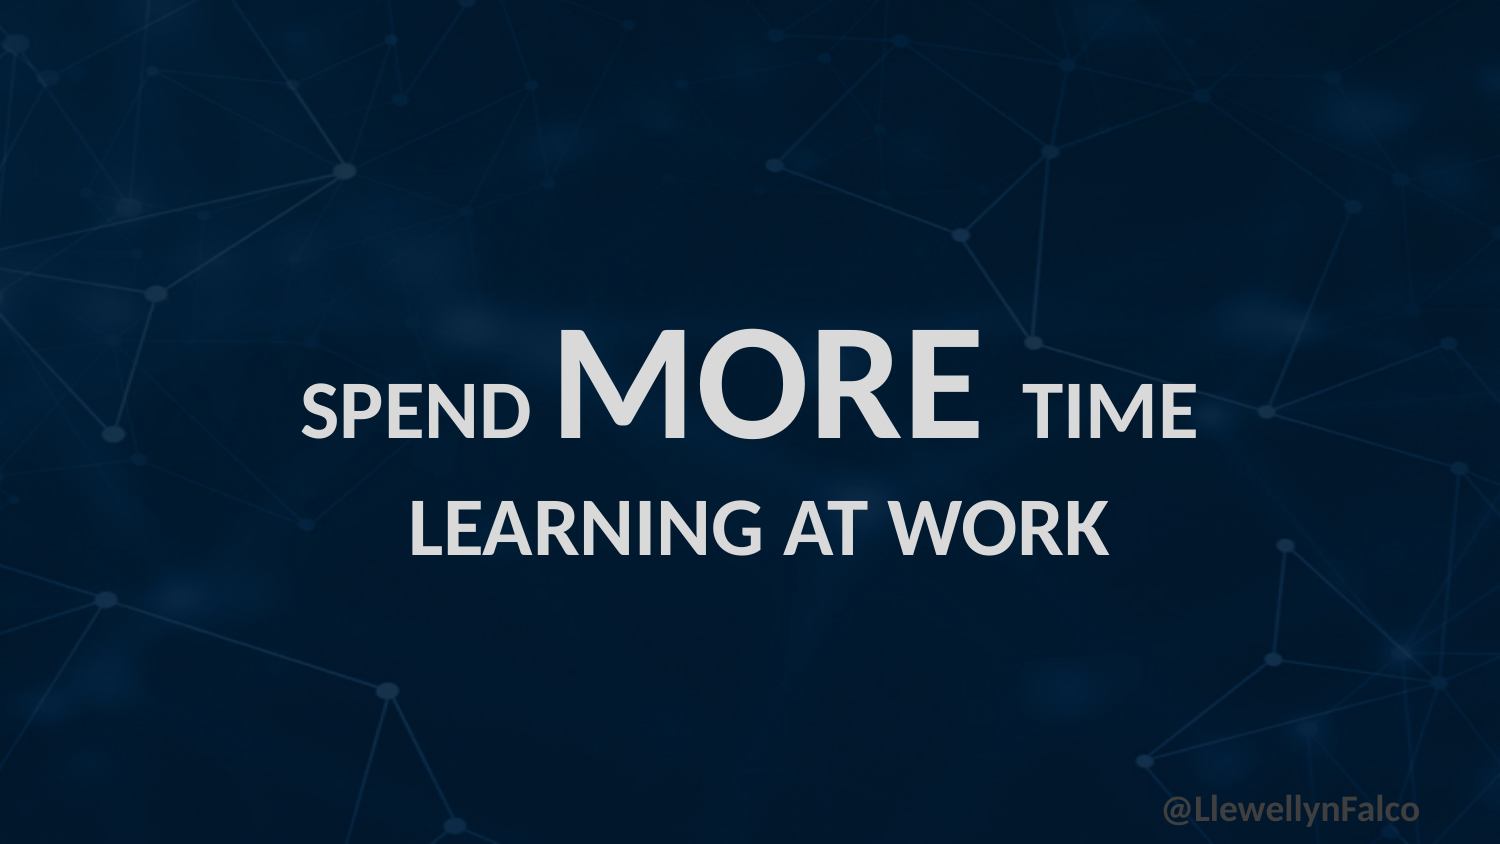

# SPEND MORE TIME LEARNING AT WORK